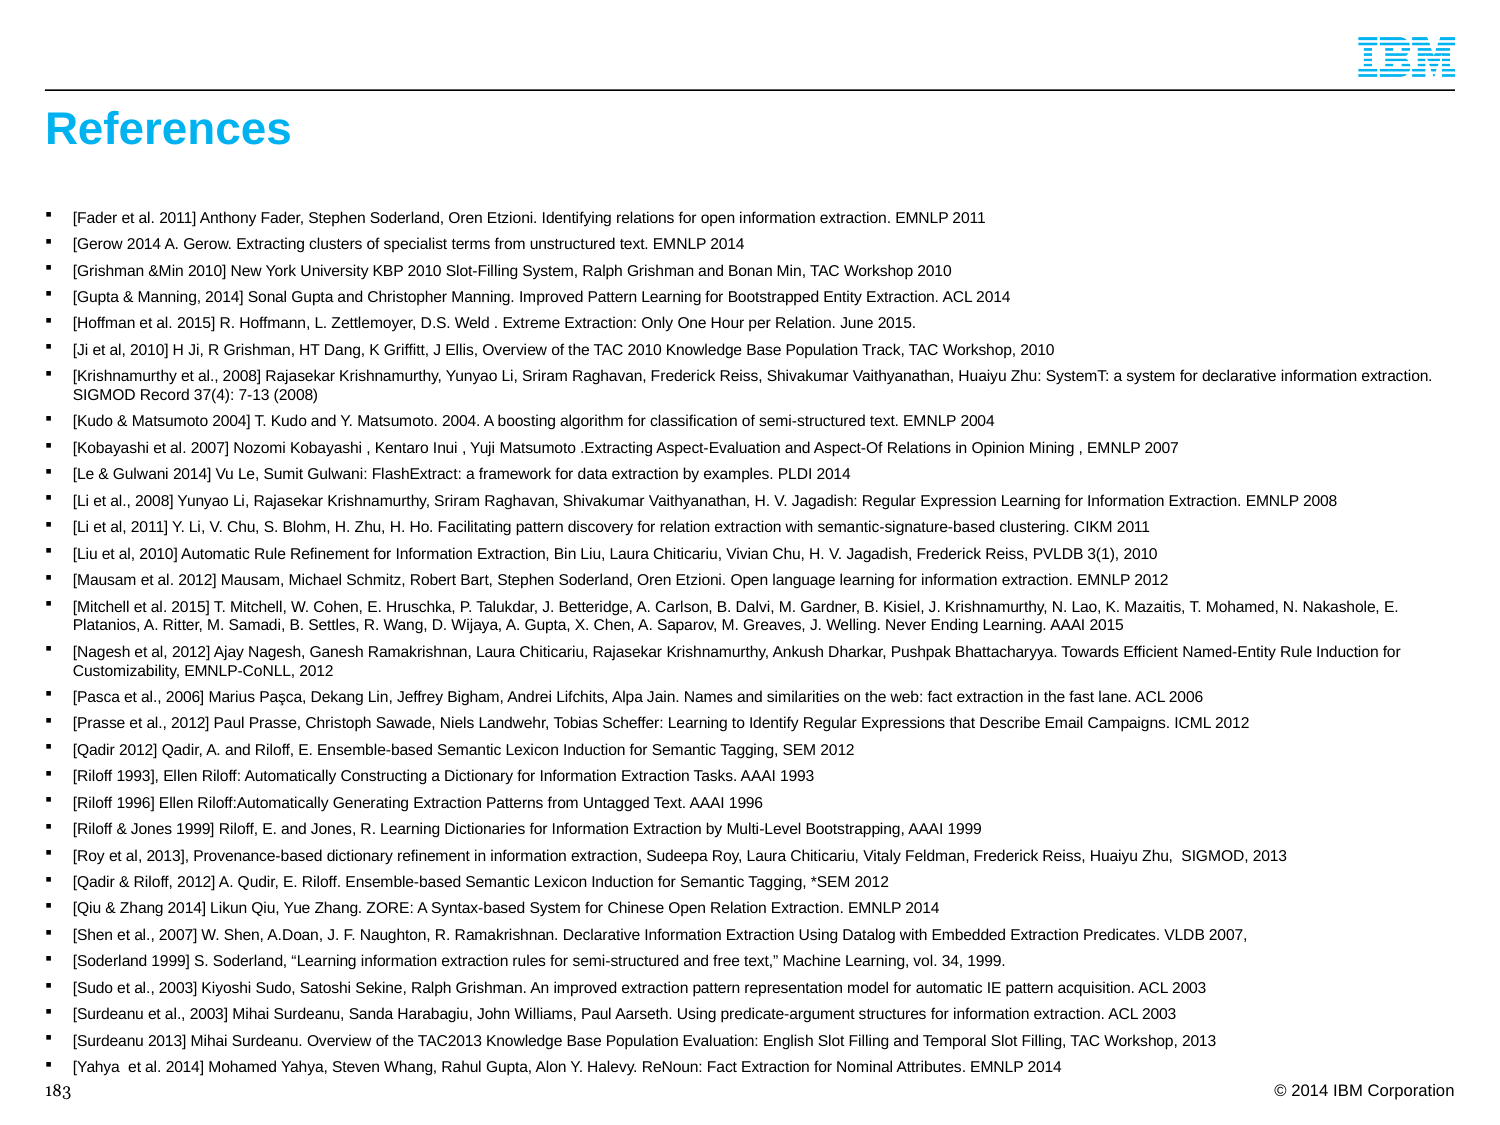

# References
[Fader et al. 2011] Anthony Fader, Stephen Soderland, Oren Etzioni. Identifying relations for open information extraction. EMNLP 2011
[Gerow 2014 A. Gerow. Extracting clusters of specialist terms from unstructured text. EMNLP 2014
[Grishman &Min 2010] New York University KBP 2010 Slot‐Filling System, Ralph Grishman and Bonan Min, TAC Workshop 2010
[Gupta & Manning, 2014] Sonal Gupta and Christopher Manning. Improved Pattern Learning for Bootstrapped Entity Extraction. ACL 2014
[Hoffman et al. 2015] R. Hoffmann, L. Zettlemoyer, D.S. Weld . Extreme Extraction: Only One Hour per Relation. June 2015.
[Ji et al, 2010] H Ji, R Grishman, HT Dang, K Griffitt, J Ellis, Overview of the TAC 2010 Knowledge Base Population Track, TAC Workshop, 2010
[Krishnamurthy et al., 2008] Rajasekar Krishnamurthy, Yunyao Li, Sriram Raghavan, Frederick Reiss, Shivakumar Vaithyanathan, Huaiyu Zhu: SystemT: a system for declarative information extraction. SIGMOD Record 37(4): 7-13 (2008)
[Kudo & Matsumoto 2004] T. Kudo and Y. Matsumoto. 2004. A boosting algorithm for classification of semi-structured text. EMNLP 2004
[Kobayashi et al. 2007] Nozomi Kobayashi , Kentaro Inui , Yuji Matsumoto .Extracting Aspect-Evaluation and Aspect-Of Relations in Opinion Mining , EMNLP 2007
[Le & Gulwani 2014] Vu Le, Sumit Gulwani: FlashExtract: a framework for data extraction by examples. PLDI 2014
[Li et al., 2008] Yunyao Li, Rajasekar Krishnamurthy, Sriram Raghavan, Shivakumar Vaithyanathan, H. V. Jagadish: Regular Expression Learning for Information Extraction. EMNLP 2008
[Li et al, 2011] Y. Li, V. Chu, S. Blohm, H. Zhu, H. Ho. Facilitating pattern discovery for relation extraction with semantic-signature-based clustering. CIKM 2011
[Liu et al, 2010] Automatic Rule Refinement for Information Extraction, Bin Liu, Laura Chiticariu, Vivian Chu, H. V. Jagadish, Frederick Reiss, PVLDB 3(1), 2010
[Mausam et al. 2012] Mausam, Michael Schmitz, Robert Bart, Stephen Soderland, Oren Etzioni. Open language learning for information extraction. EMNLP 2012
[Mitchell et al. 2015] T. Mitchell, W. Cohen, E. Hruschka, P. Talukdar, J. Betteridge, A. Carlson, B. Dalvi, M. Gardner, B. Kisiel, J. Krishnamurthy, N. Lao, K. Mazaitis, T. Mohamed, N. Nakashole, E. Platanios, A. Ritter, M. Samadi, B. Settles, R. Wang, D. Wijaya, A. Gupta, X. Chen, A. Saparov, M. Greaves, J. Welling. Never Ending Learning. AAAI 2015
[Nagesh et al, 2012] Ajay Nagesh, Ganesh Ramakrishnan, Laura Chiticariu, Rajasekar Krishnamurthy, Ankush Dharkar, Pushpak Bhattacharyya. Towards Efficient Named-Entity Rule Induction for Customizability, EMNLP-CoNLL, 2012
[Pasca et al., 2006] Marius Paşca, Dekang Lin, Jeffrey Bigham, Andrei Lifchits, Alpa Jain. Names and similarities on the web: fact extraction in the fast lane. ACL 2006
[Prasse et al., 2012] Paul Prasse, Christoph Sawade, Niels Landwehr, Tobias Scheffer: Learning to Identify Regular Expressions that Describe Email Campaigns. ICML 2012
[Qadir 2012] Qadir, A. and Riloff, E. Ensemble-based Semantic Lexicon Induction for Semantic Tagging, SEM 2012
[Riloff 1993], Ellen Riloff: Automatically Constructing a Dictionary for Information Extraction Tasks. AAAI 1993
[Riloff 1996] Ellen Riloff:Automatically Generating Extraction Patterns from Untagged Text. AAAI 1996
[Riloff & Jones 1999] Riloff, E. and Jones, R. Learning Dictionaries for Information Extraction by Multi-Level Bootstrapping, AAAI 1999
[Roy et al, 2013], Provenance-based dictionary refinement in information extraction, Sudeepa Roy, Laura Chiticariu, Vitaly Feldman, Frederick Reiss, Huaiyu Zhu,  SIGMOD, 2013
[Qadir & Riloff, 2012] A. Qudir, E. Riloff. Ensemble-based Semantic Lexicon Induction for Semantic Tagging, *SEM 2012
[Qiu & Zhang 2014] Likun Qiu, Yue Zhang. ZORE: A Syntax-based System for Chinese Open Relation Extraction. EMNLP 2014
[Shen et al., 2007] W. Shen, A.Doan, J. F. Naughton, R. Ramakrishnan. Declarative Information Extraction Using Datalog with Embedded Extraction Predicates. VLDB 2007,
[Soderland 1999] S. Soderland, “Learning information extraction rules for semi-structured and free text,” Machine Learning, vol. 34, 1999.
[Sudo et al., 2003] Kiyoshi Sudo, Satoshi Sekine, Ralph Grishman. An improved extraction pattern representation model for automatic IE pattern acquisition. ACL 2003
[Surdeanu et al., 2003] Mihai Surdeanu, Sanda Harabagiu, John Williams, Paul Aarseth. Using predicate-argument structures for information extraction. ACL 2003
[Surdeanu 2013] Mihai Surdeanu. Overview of the TAC2013 Knowledge Base Population Evaluation: English Slot Filling and Temporal Slot Filling, TAC Workshop, 2013
[Yahya  et al. 2014] Mohamed Yahya, Steven Whang, Rahul Gupta, Alon Y. Halevy. ReNoun: Fact Extraction for Nominal Attributes. EMNLP 2014

183